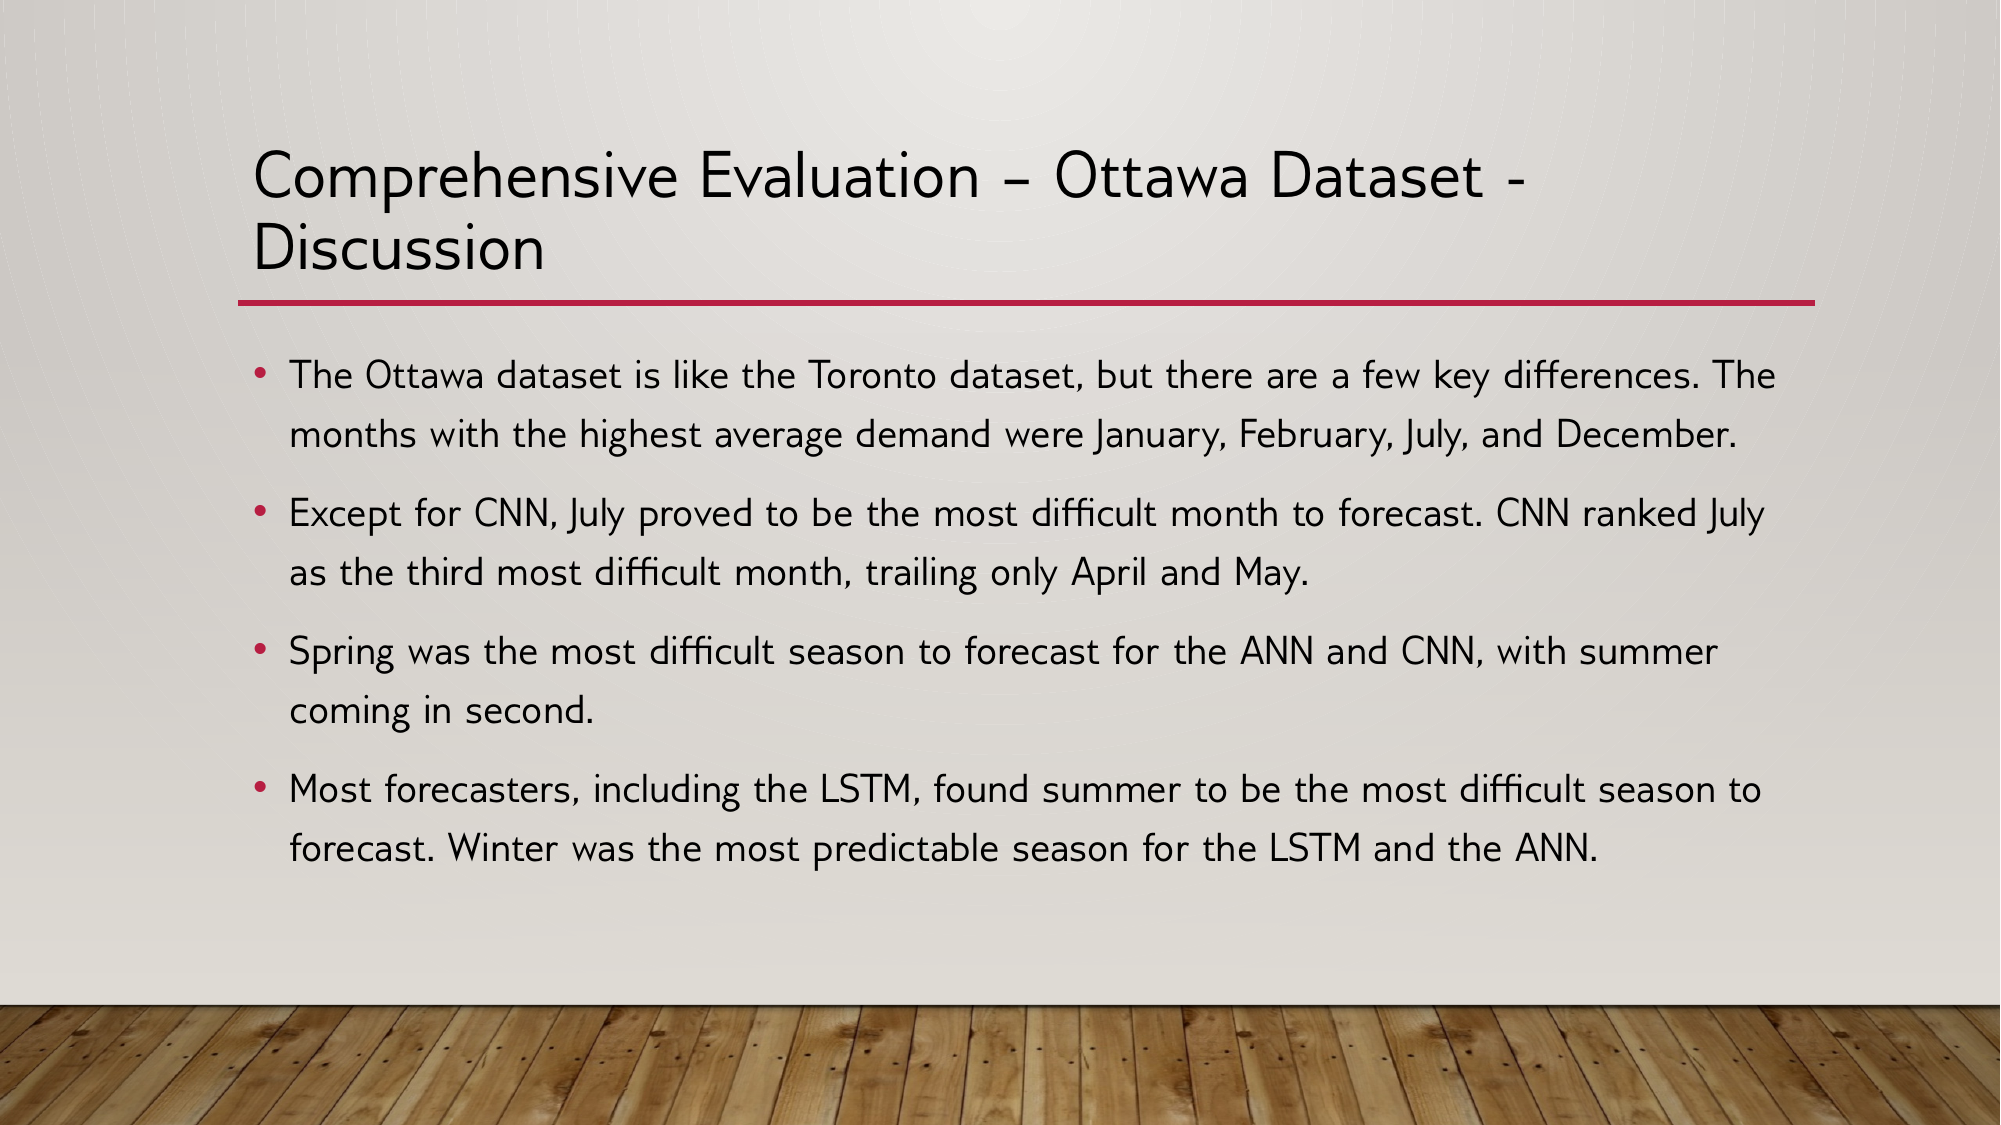

# Comprehensive Evaluation – Ottawa Dataset - Discussion
The Ottawa dataset is like the Toronto dataset, but there are a few key differences. The months with the highest average demand were January, February, July, and December.
Except for CNN, July proved to be the most difficult month to forecast. CNN ranked July as the third most difficult month, trailing only April and May.
Spring was the most difficult season to forecast for the ANN and CNN, with summer coming in second.
Most forecasters, including the LSTM, found summer to be the most difficult season to forecast. Winter was the most predictable season for the LSTM and the ANN.